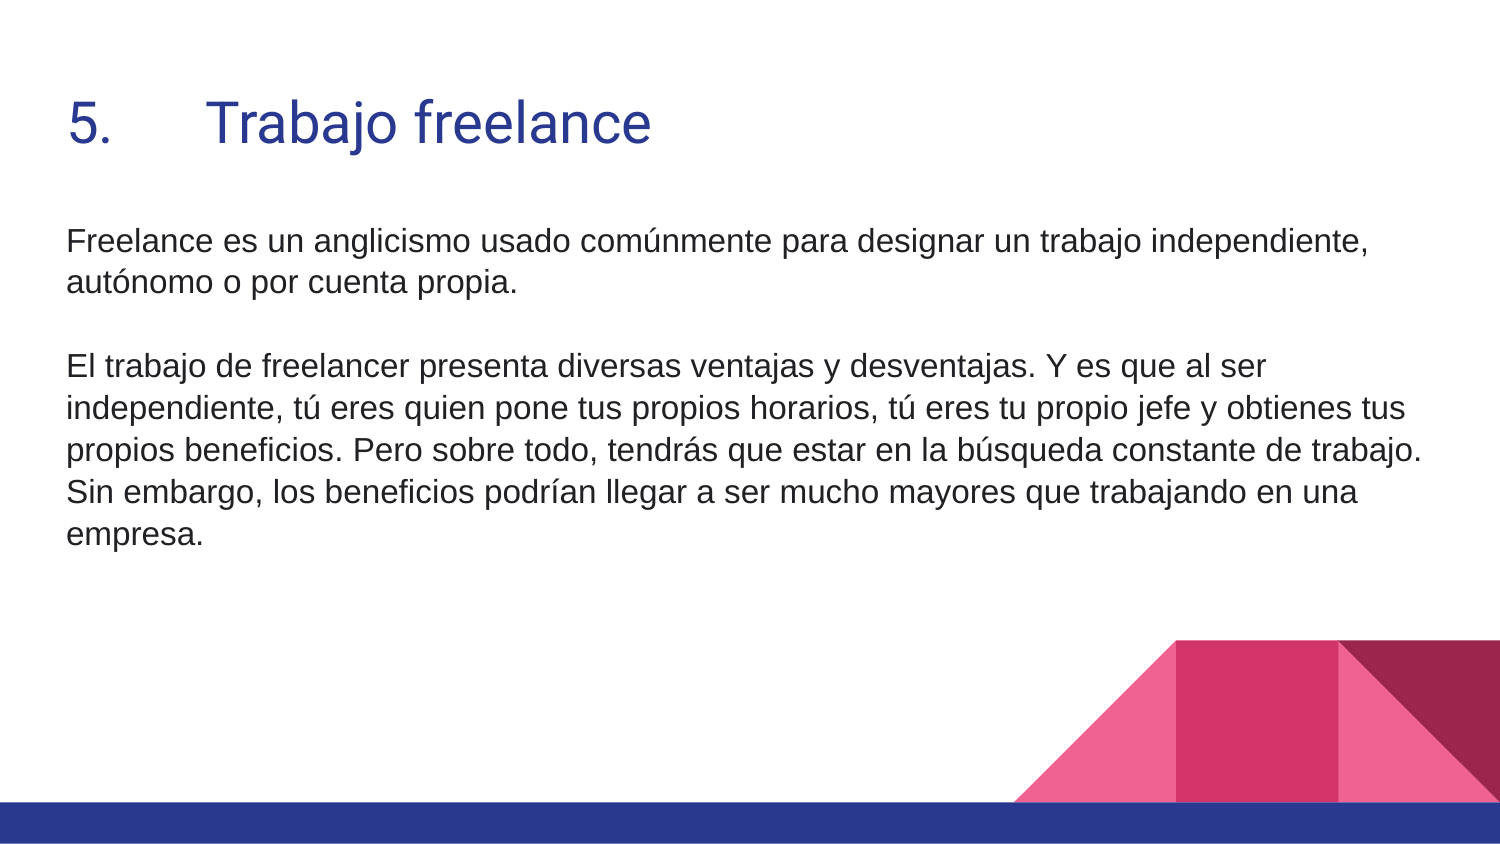

# 5.	Trabajo freelance
Freelance es un anglicismo usado comúnmente para designar un trabajo independiente, autónomo o por cuenta propia.

El trabajo de freelancer presenta diversas ventajas y desventajas. Y es que al ser independiente, tú eres quien pone tus propios horarios, tú eres tu propio jefe y obtienes tus propios beneficios. Pero sobre todo, tendrás que estar en la búsqueda constante de trabajo. Sin embargo, los beneficios podrían llegar a ser mucho mayores que trabajando en una empresa.